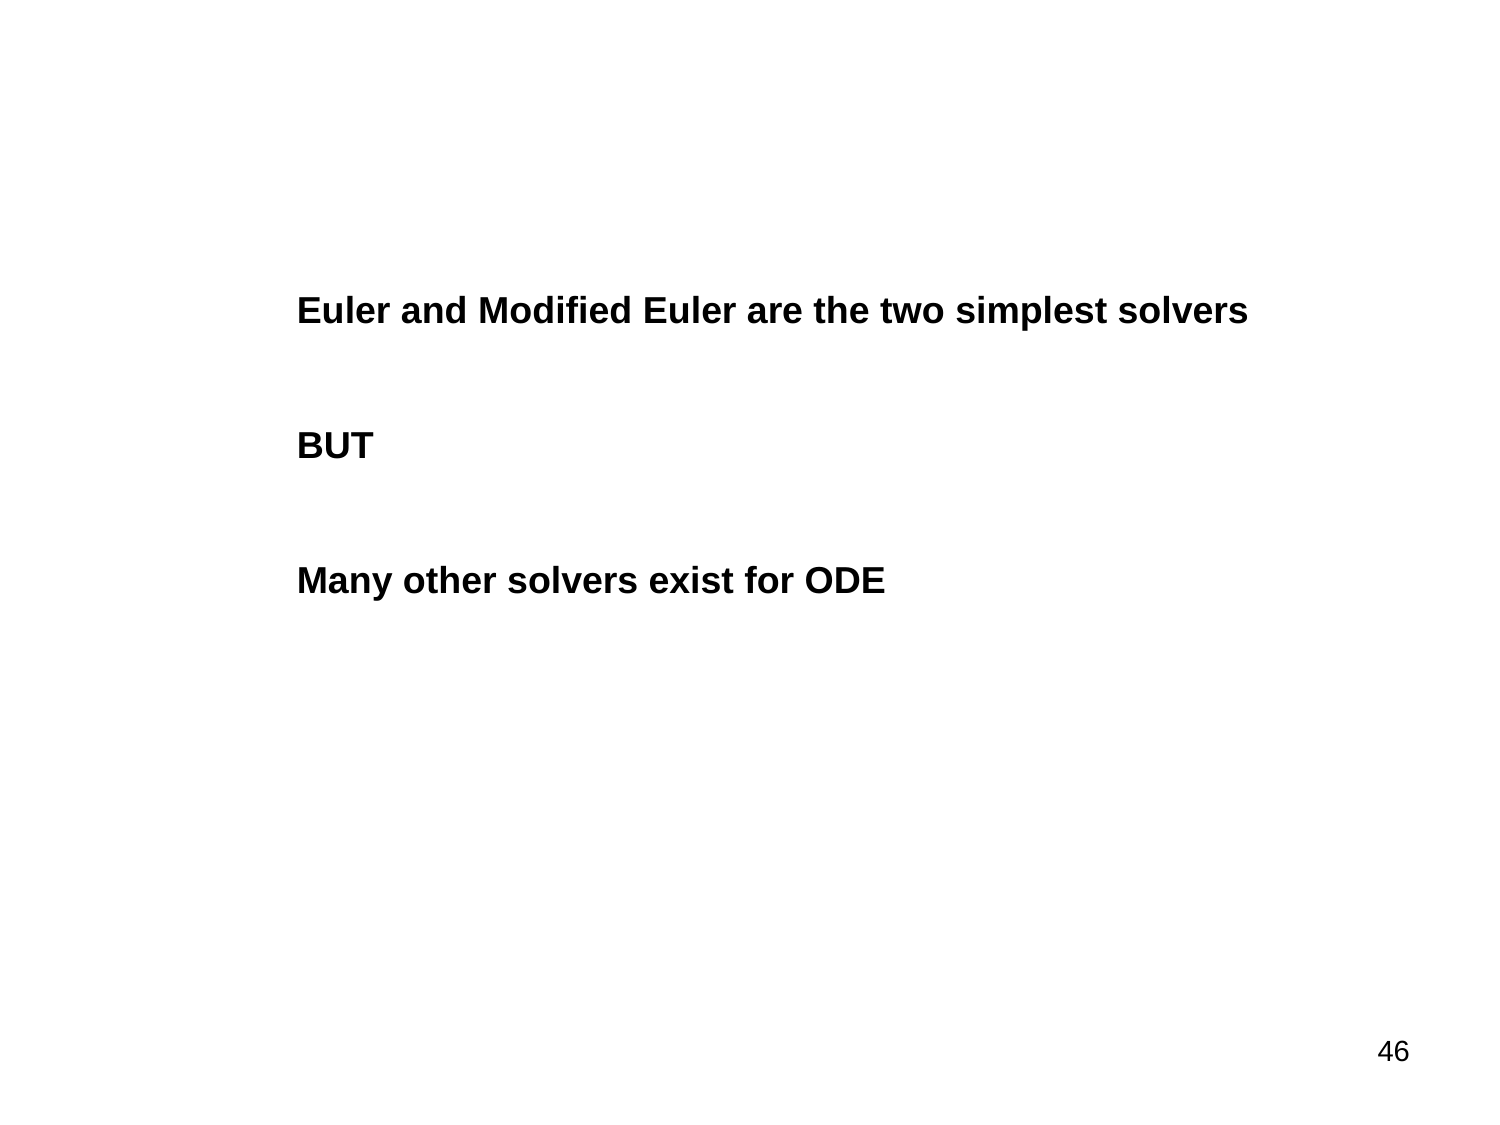

Euler and Modified Euler are the two simplest solvers

BUT

Many other solvers exist for ODE
46